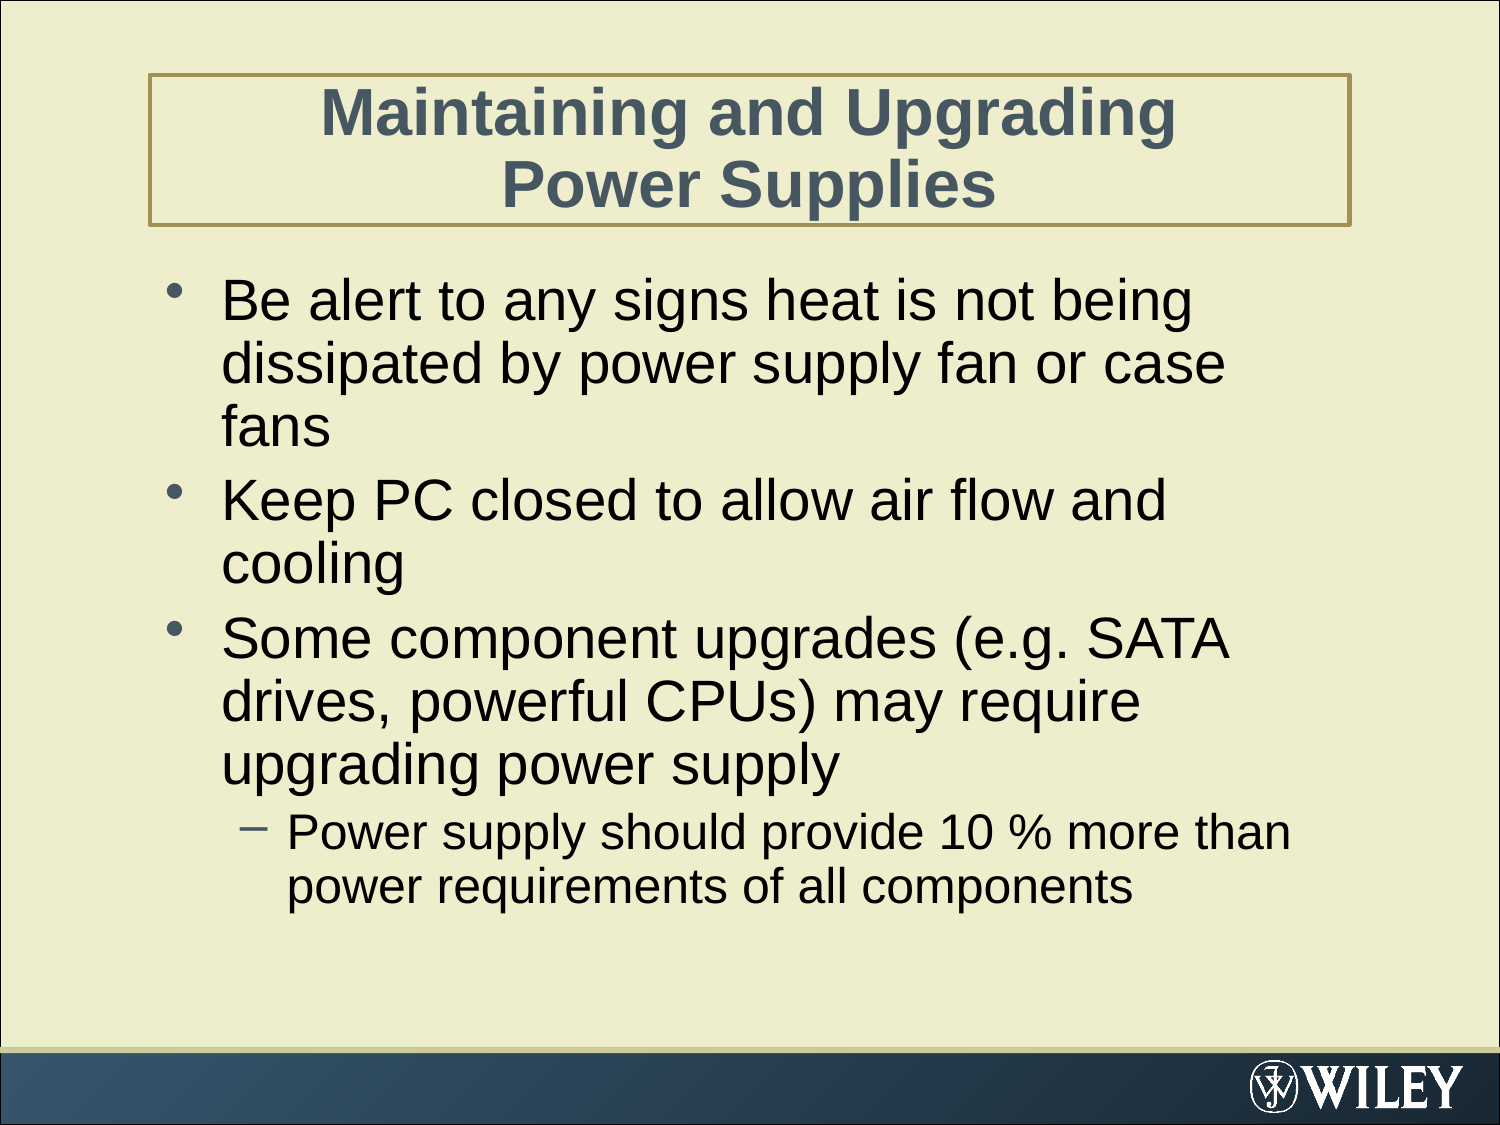

# Maintaining and Upgrading Power Supplies
Be alert to any signs heat is not being dissipated by power supply fan or case fans
Keep PC closed to allow air flow and cooling
Some component upgrades (e.g. SATA drives, powerful CPUs) may require upgrading power supply
Power supply should provide 10 % more than power requirements of all components